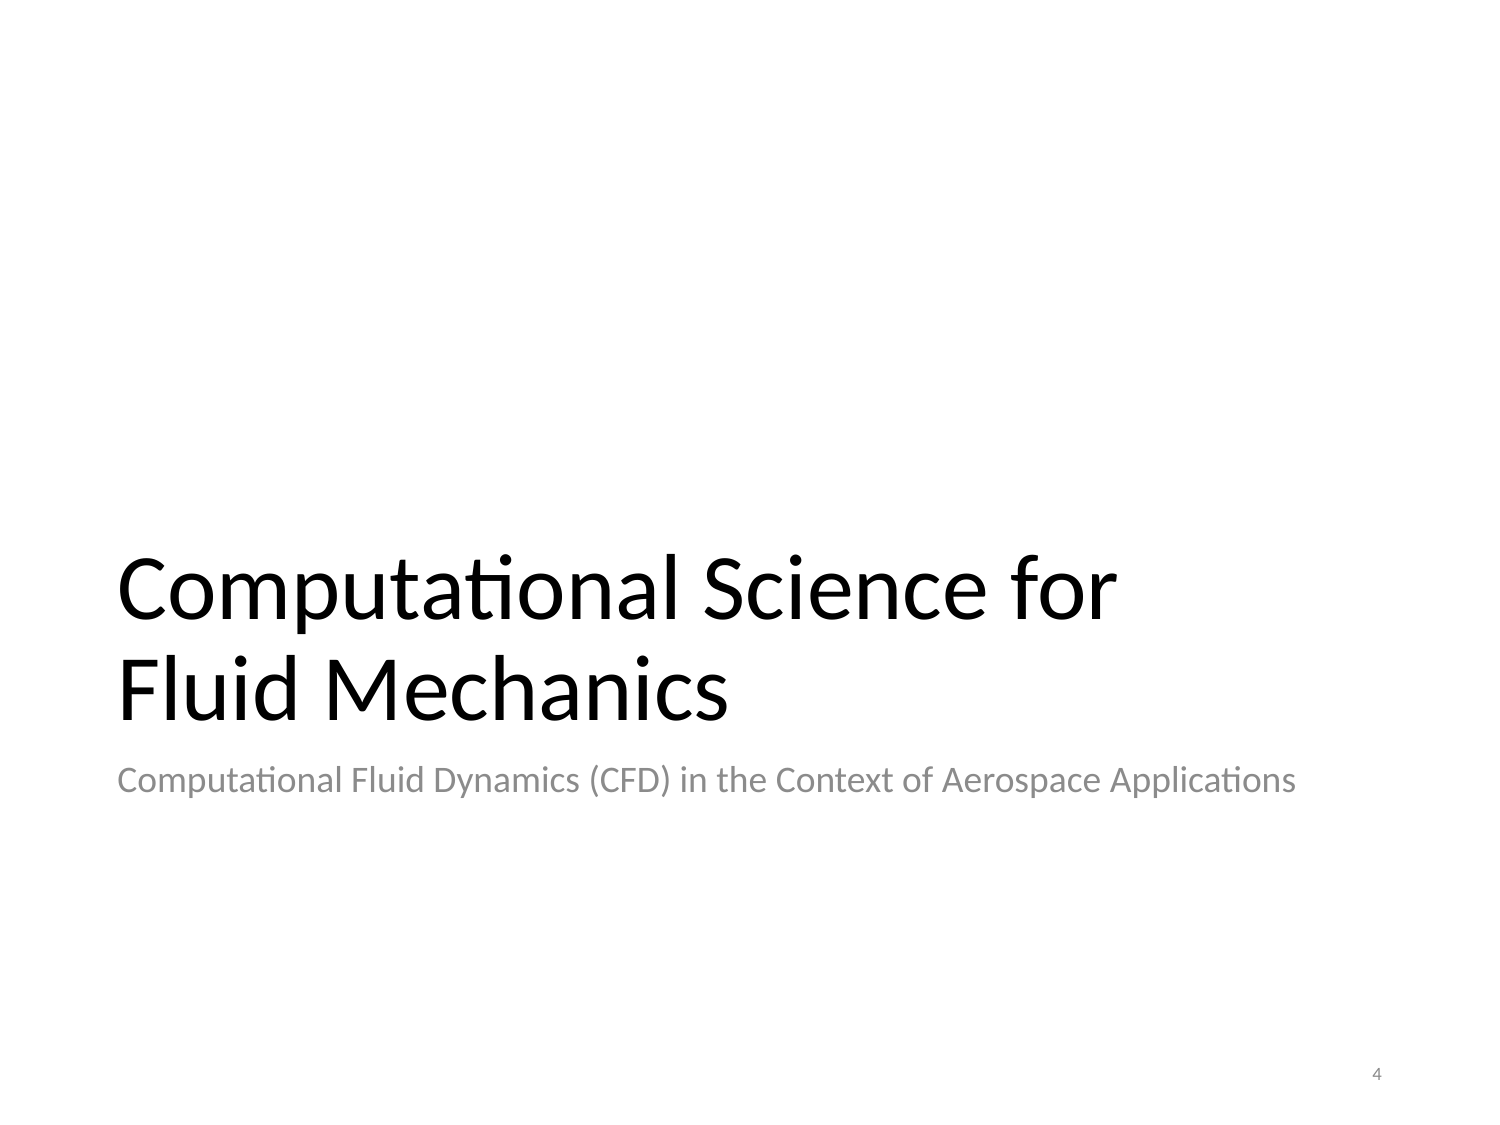

# Computational Science for Fluid Mechanics
Computational Fluid Dynamics (CFD) in the Context of Aerospace Applications
4